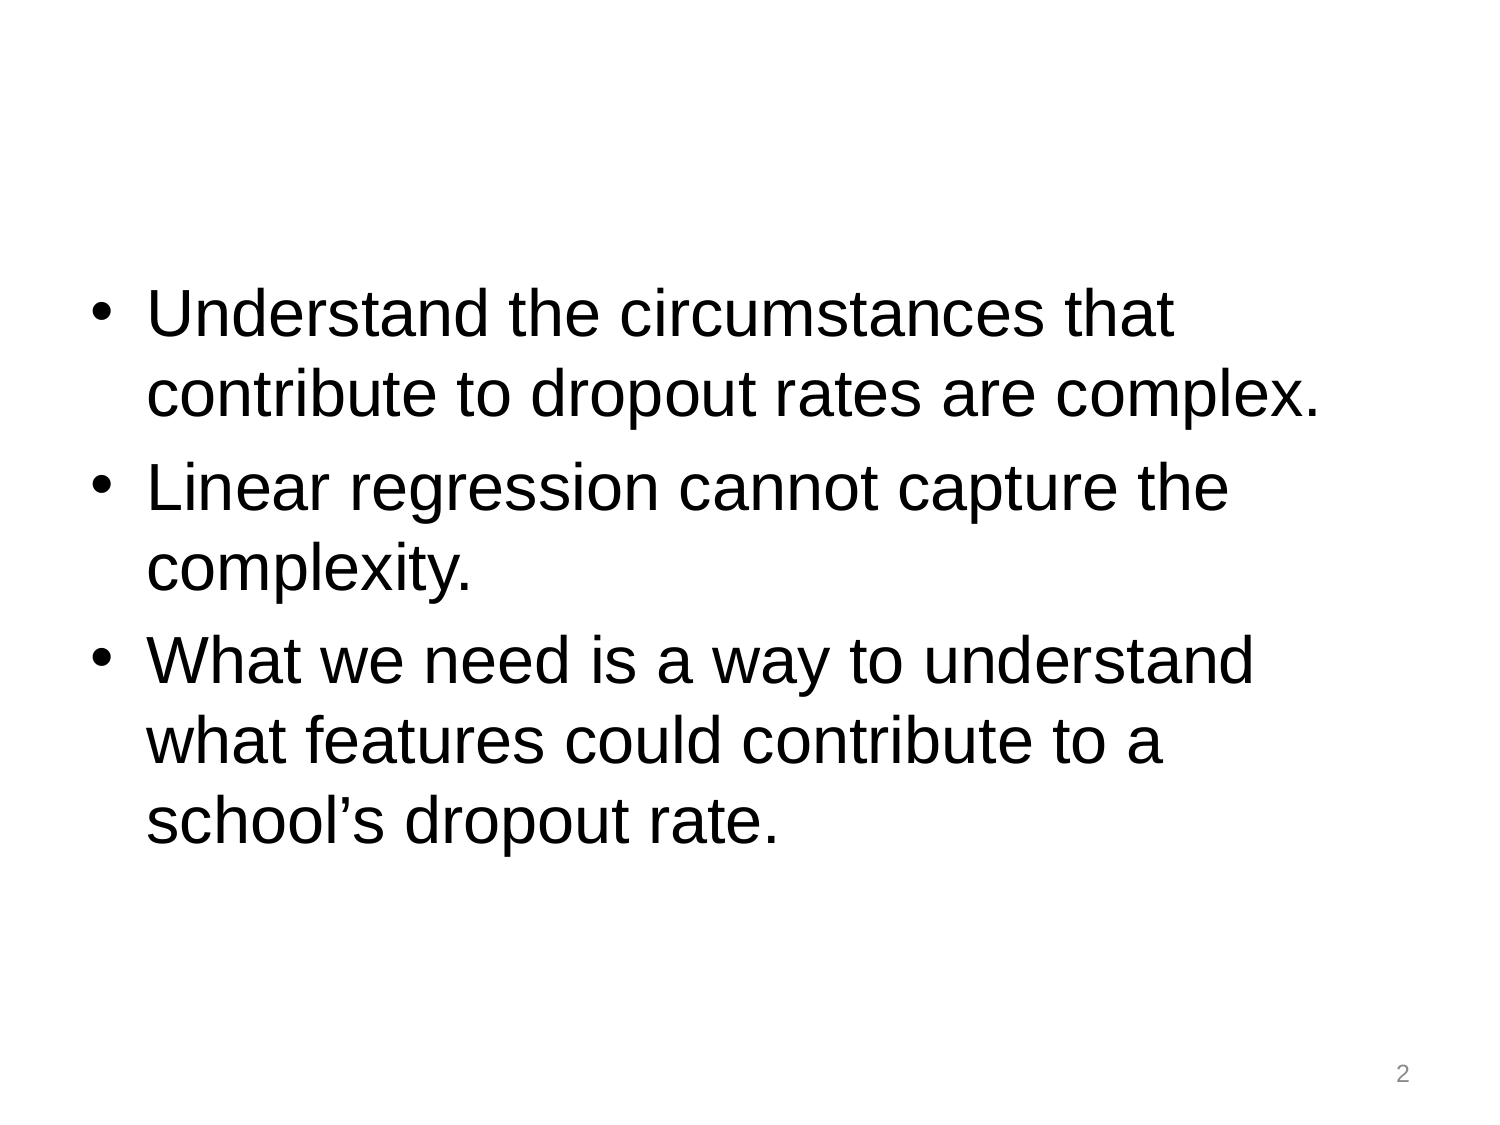

#
Understand the circumstances that contribute to dropout rates are complex.
Linear regression cannot capture the complexity.
What we need is a way to understand what features could contribute to a school’s dropout rate.
2